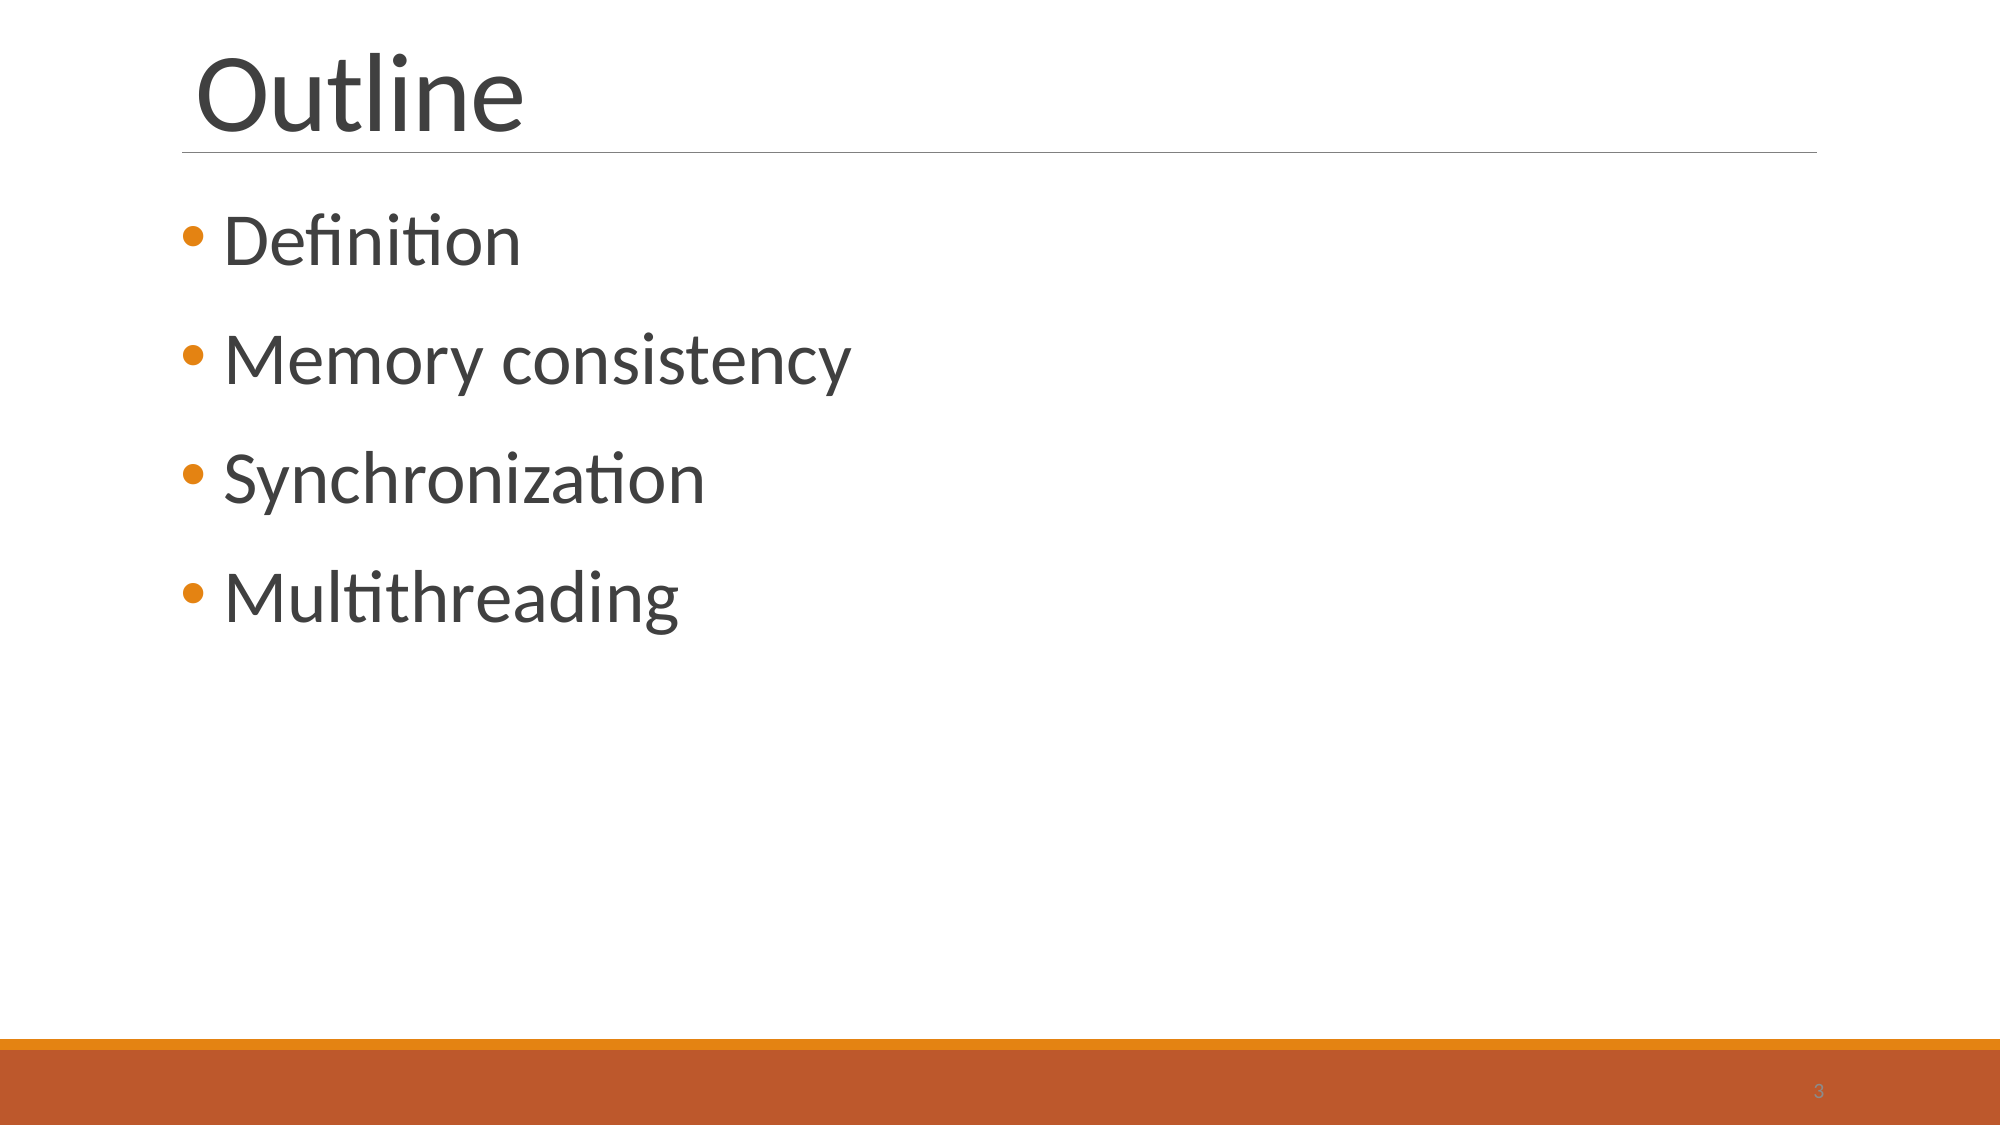

# Outline
 Definition
 Memory consistency
 Synchronization
 Multithreading
3